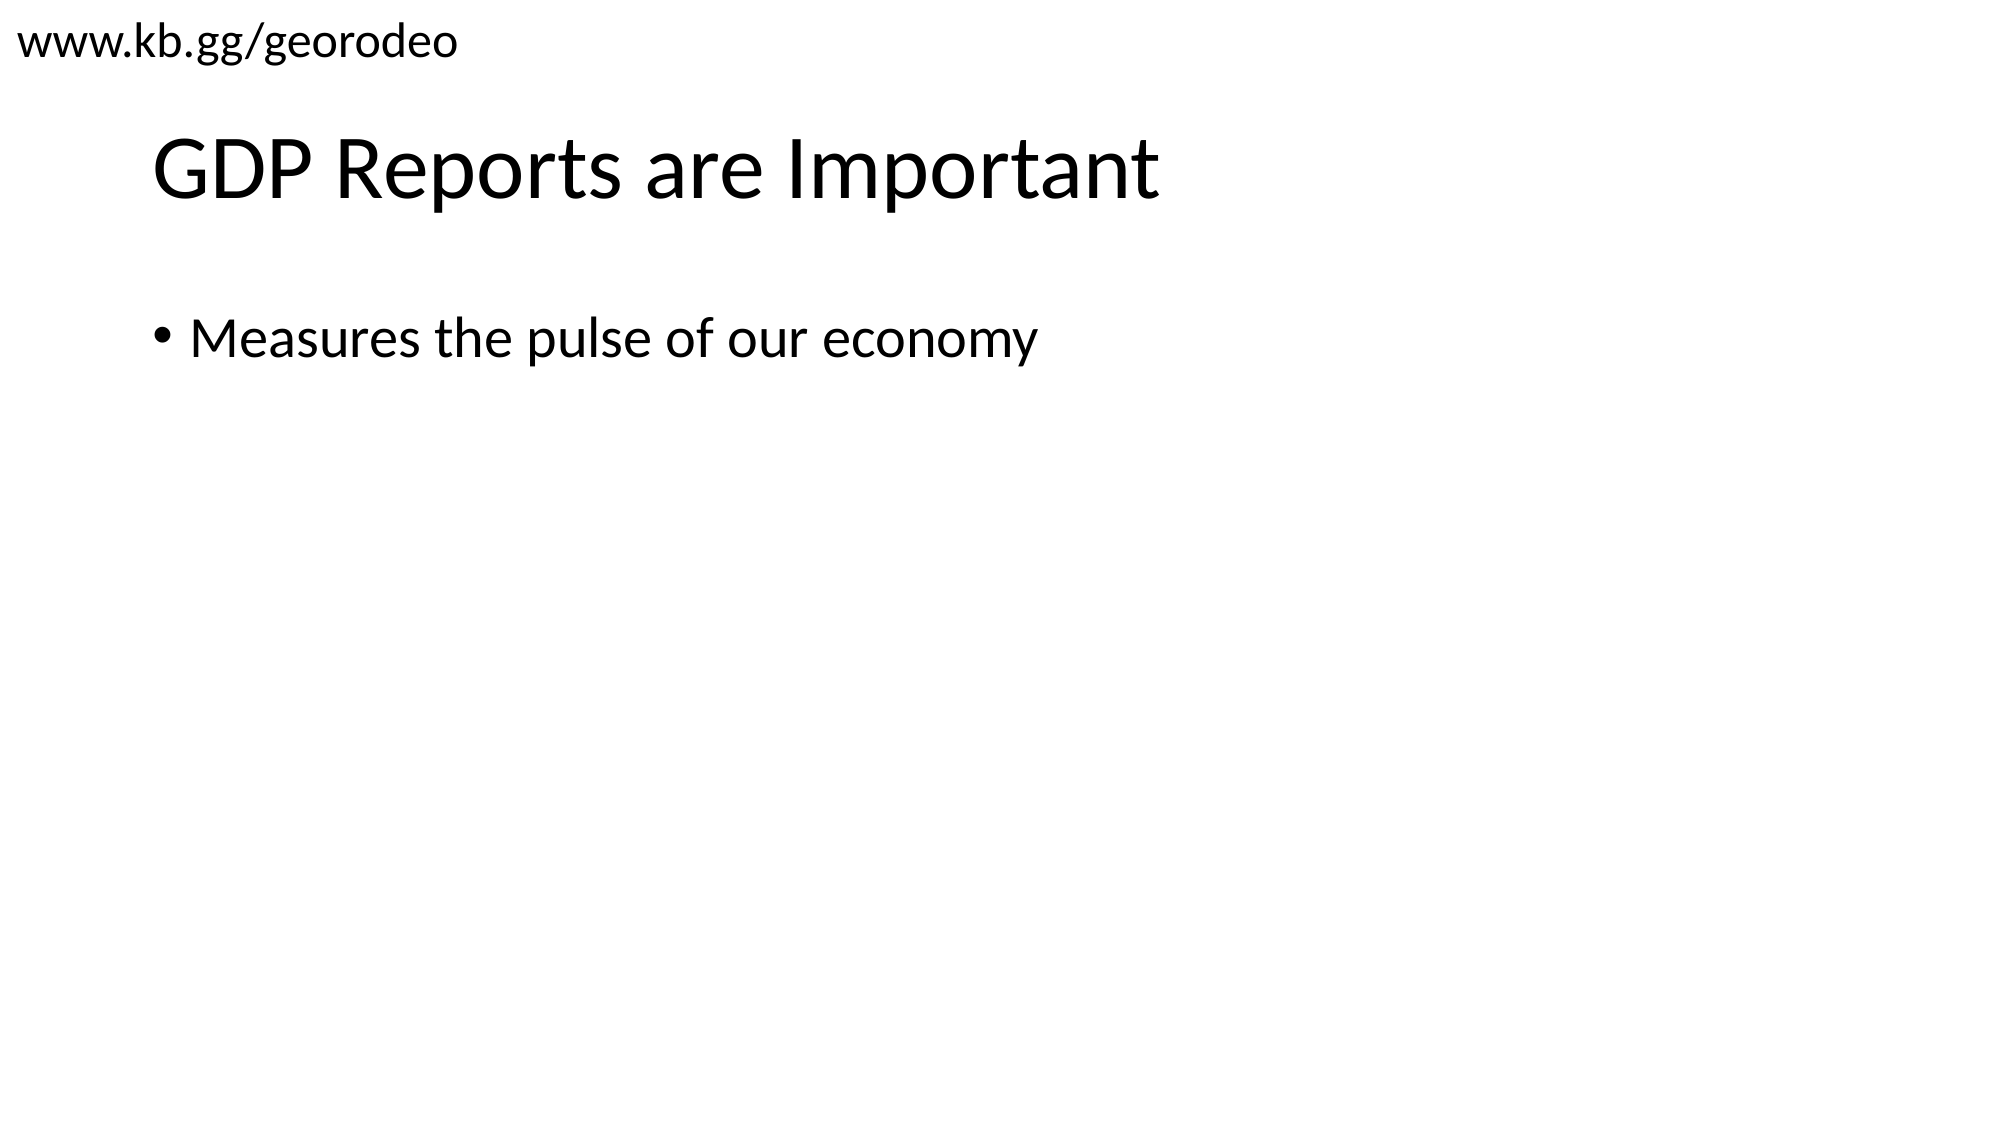

www.kb.gg/georodeo
# GDP Reports are Important
Measures the pulse of our economy